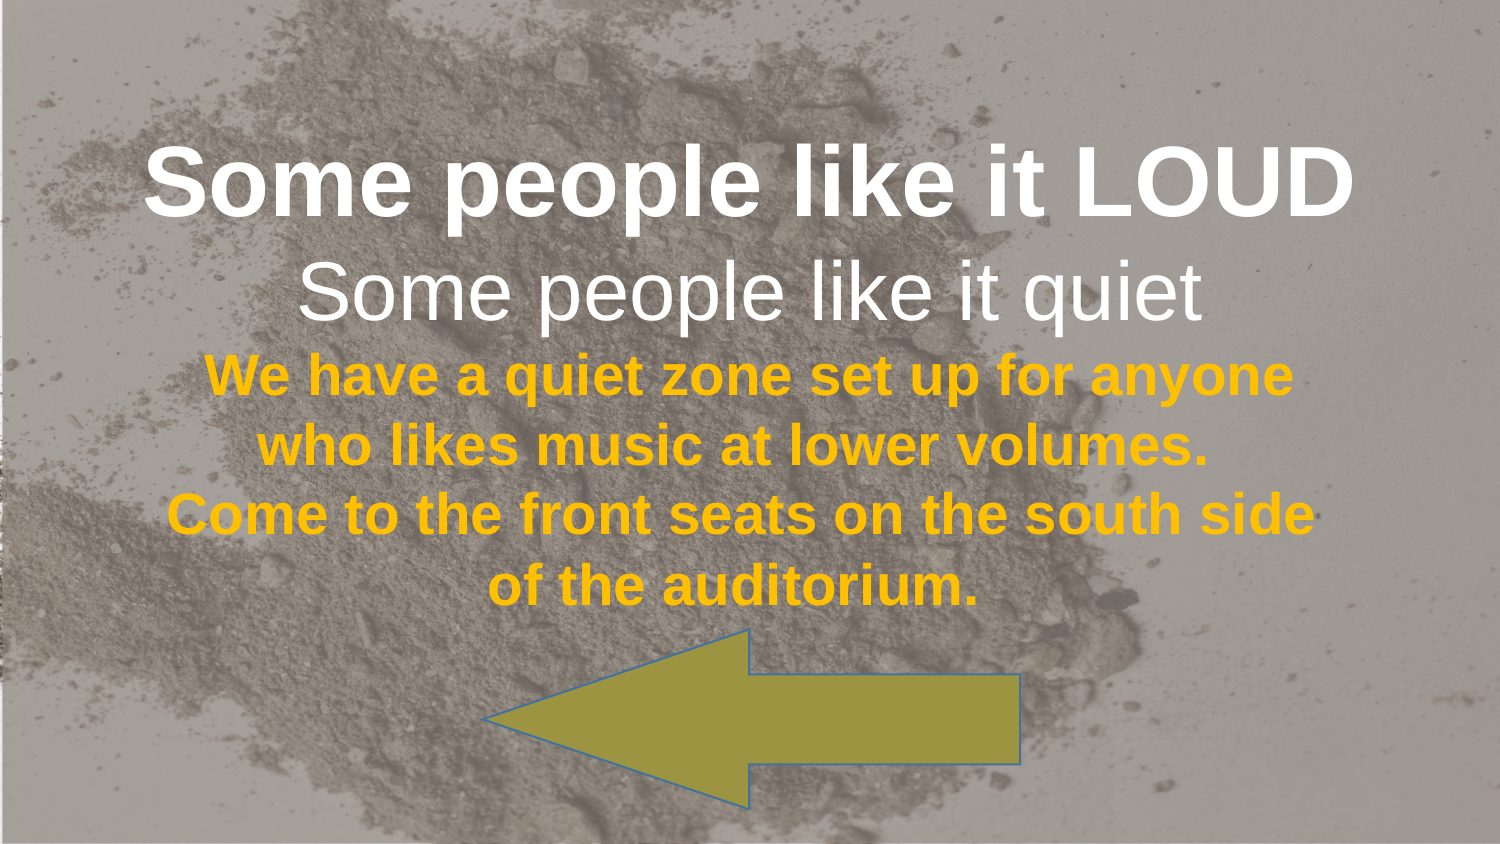

Some people like it LOUD
Some people like it quiet
We have a quiet zone set up for anyone
who likes music at lower volumes.
Come to the front seats on the south side
of the auditorium.